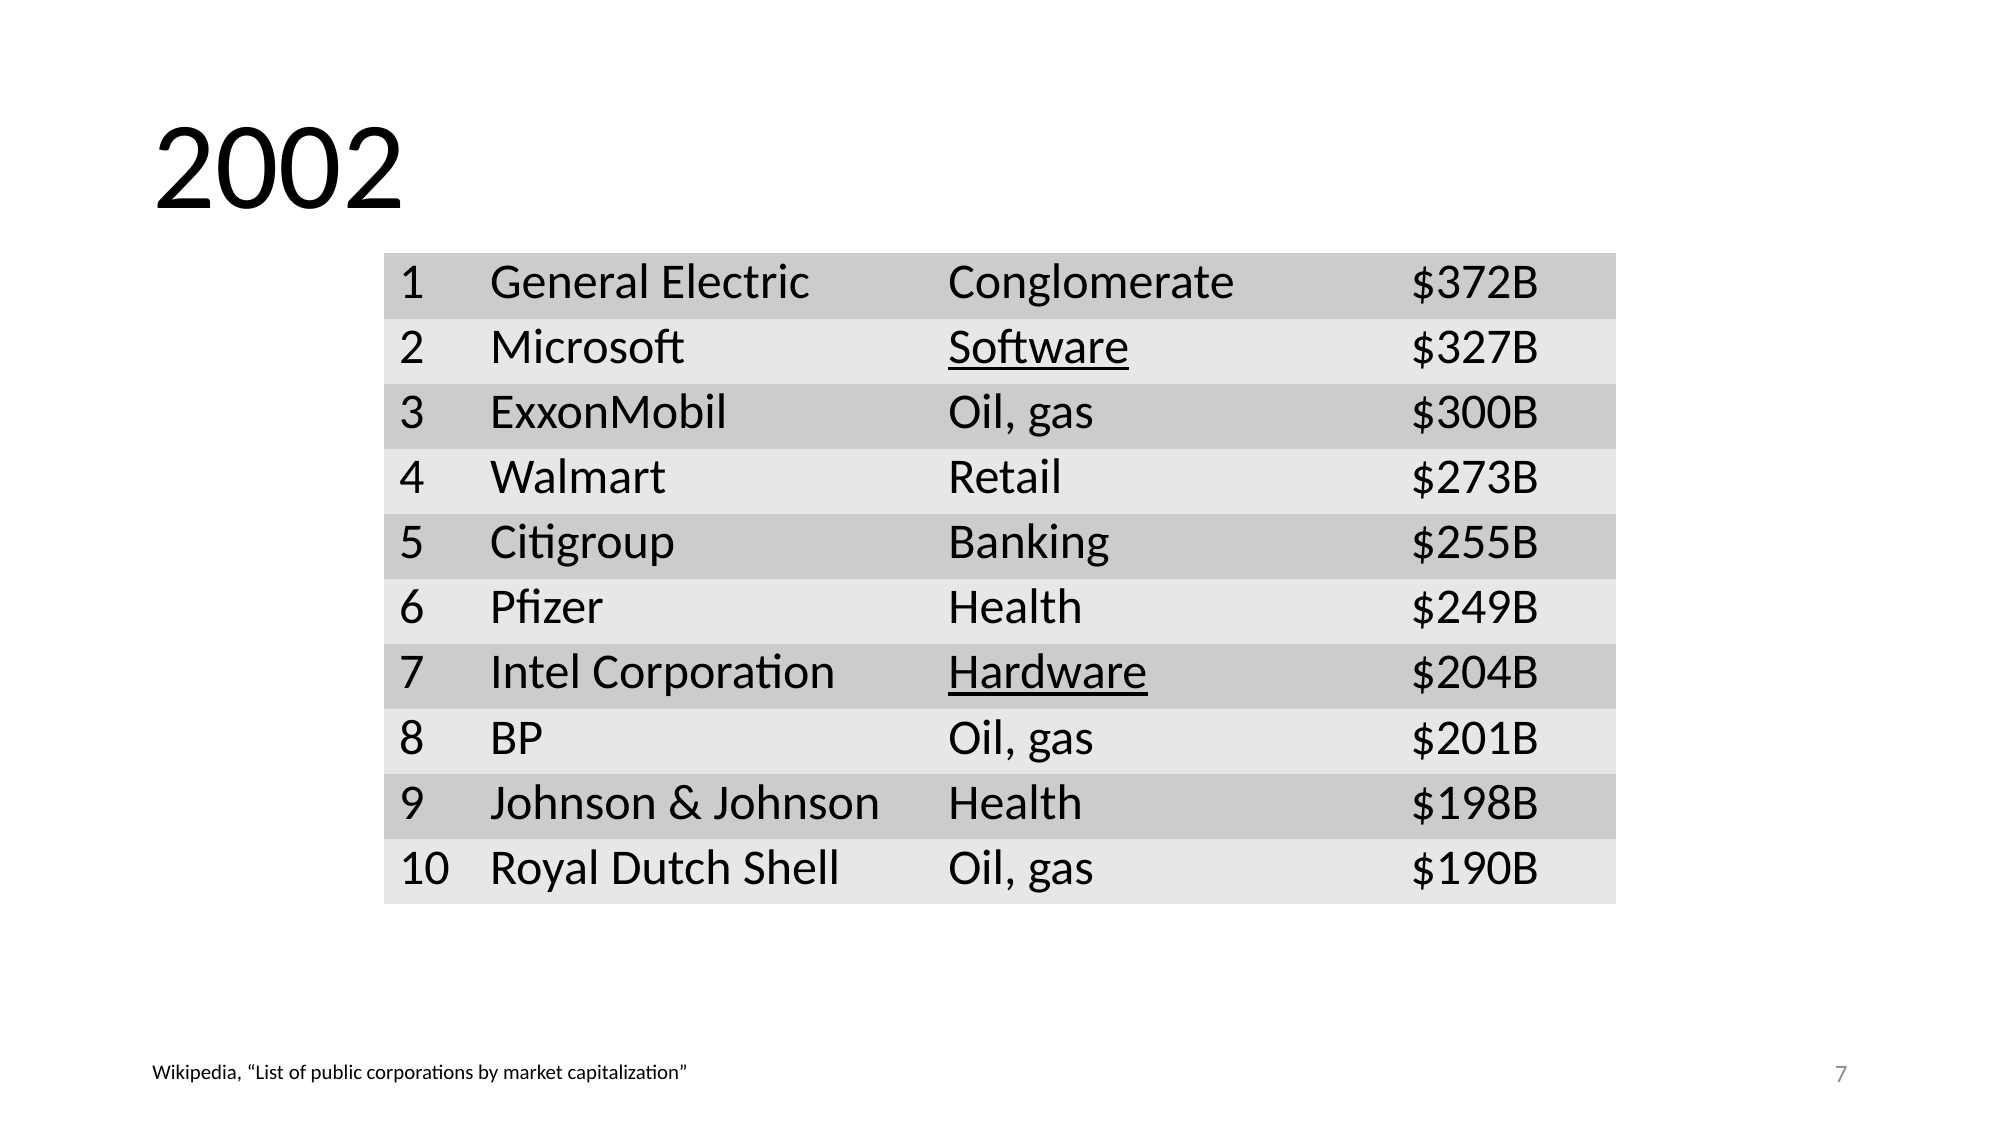

# 2002
| 1 | General Electric | Conglomerate | $372B |
| --- | --- | --- | --- |
| 2 | Microsoft | Software | $327B |
| 3 | ExxonMobil | Oil, gas | $300B |
| 4 | Walmart | Retail | $273B |
| 5 | Citigroup | Banking | $255B |
| 6 | Pfizer | Health | $249B |
| 7 | Intel Corporation | Hardware | $204B |
| 8 | BP | Oil, gas | $201B |
| 9 | Johnson & Johnson | Health | $198B |
| 10 | Royal Dutch Shell | Oil, gas | $190B |
Wikipedia, “List of public corporations by market capitalization”
7